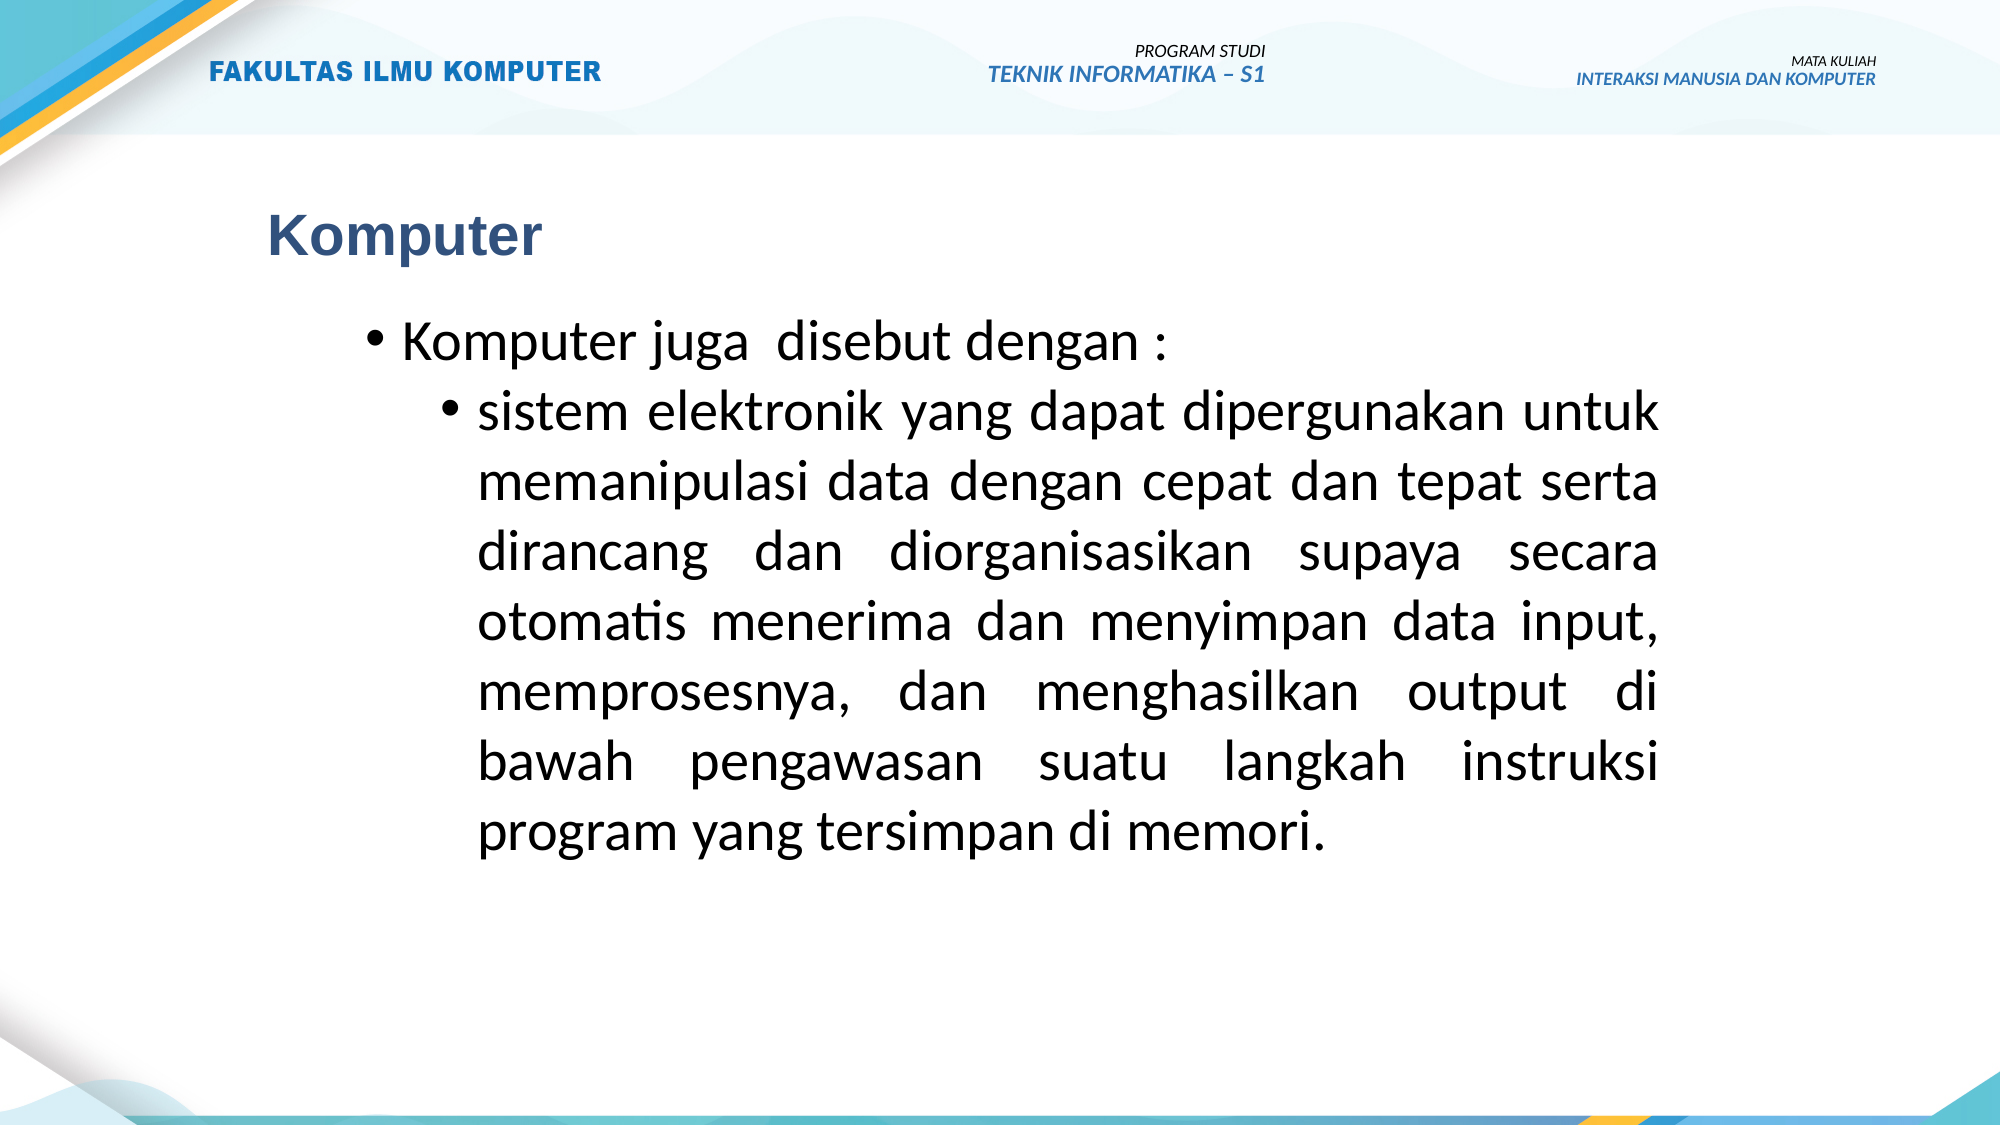

PROGRAM STUDI
TEKNIK INFORMATIKA – S1
MATA KULIAH
INTERAKSI MANUSIA DAN KOMPUTER
# Komputer

Komputer juga  disebut dengan :
sistem elektronik yang dapat dipergunakan untuk memanipulasi data dengan cepat dan tepat serta dirancang dan diorganisasikan supaya secara otomatis menerima dan menyimpan data input, memprosesnya, dan menghasilkan output di bawah pengawasan suatu langkah instruksi program yang tersimpan di memori.